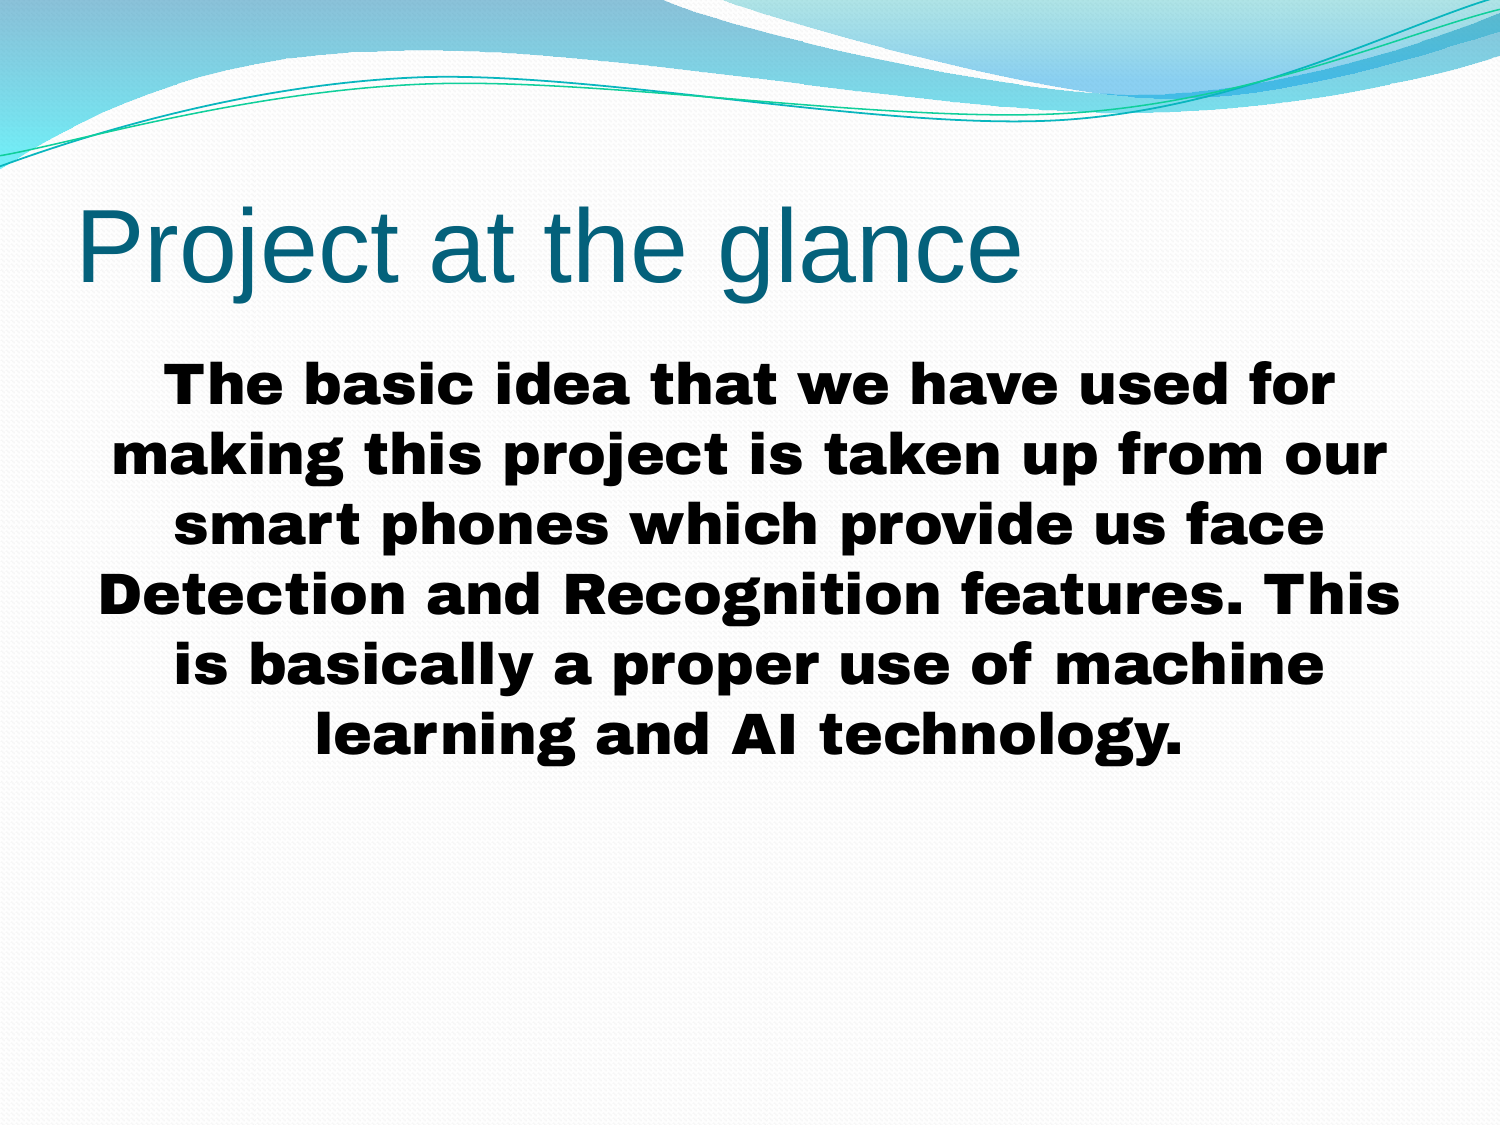

# Project at the glance
The basic idea that we have used for making this project is taken up from our smart phones which provide us face Detection and Recognition features. This is basically a proper use of machine learning and AI technology.